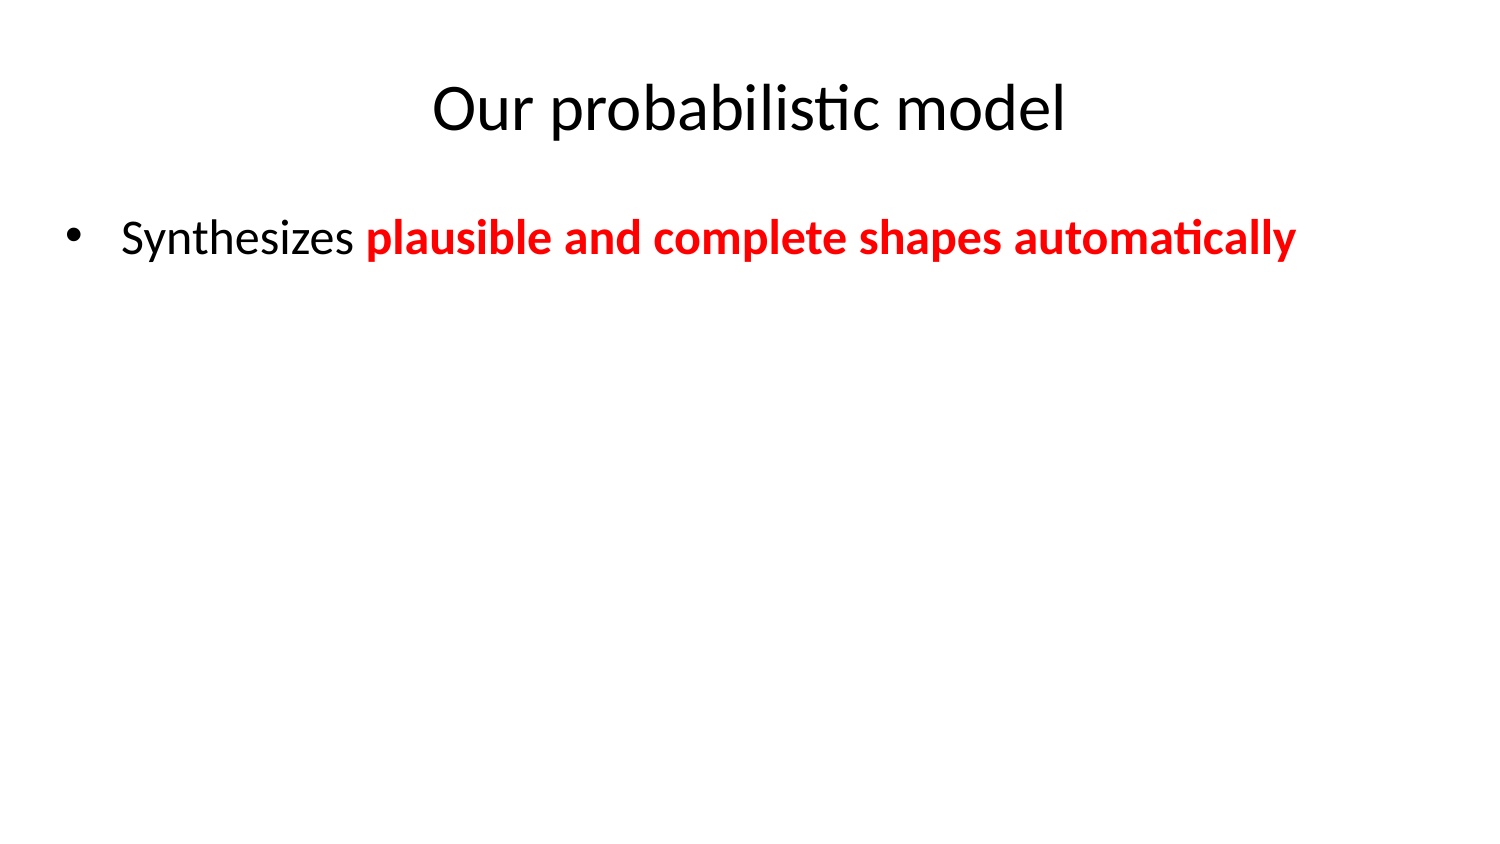

# Our probabilistic model
Synthesizes plausible and complete shapes automatically